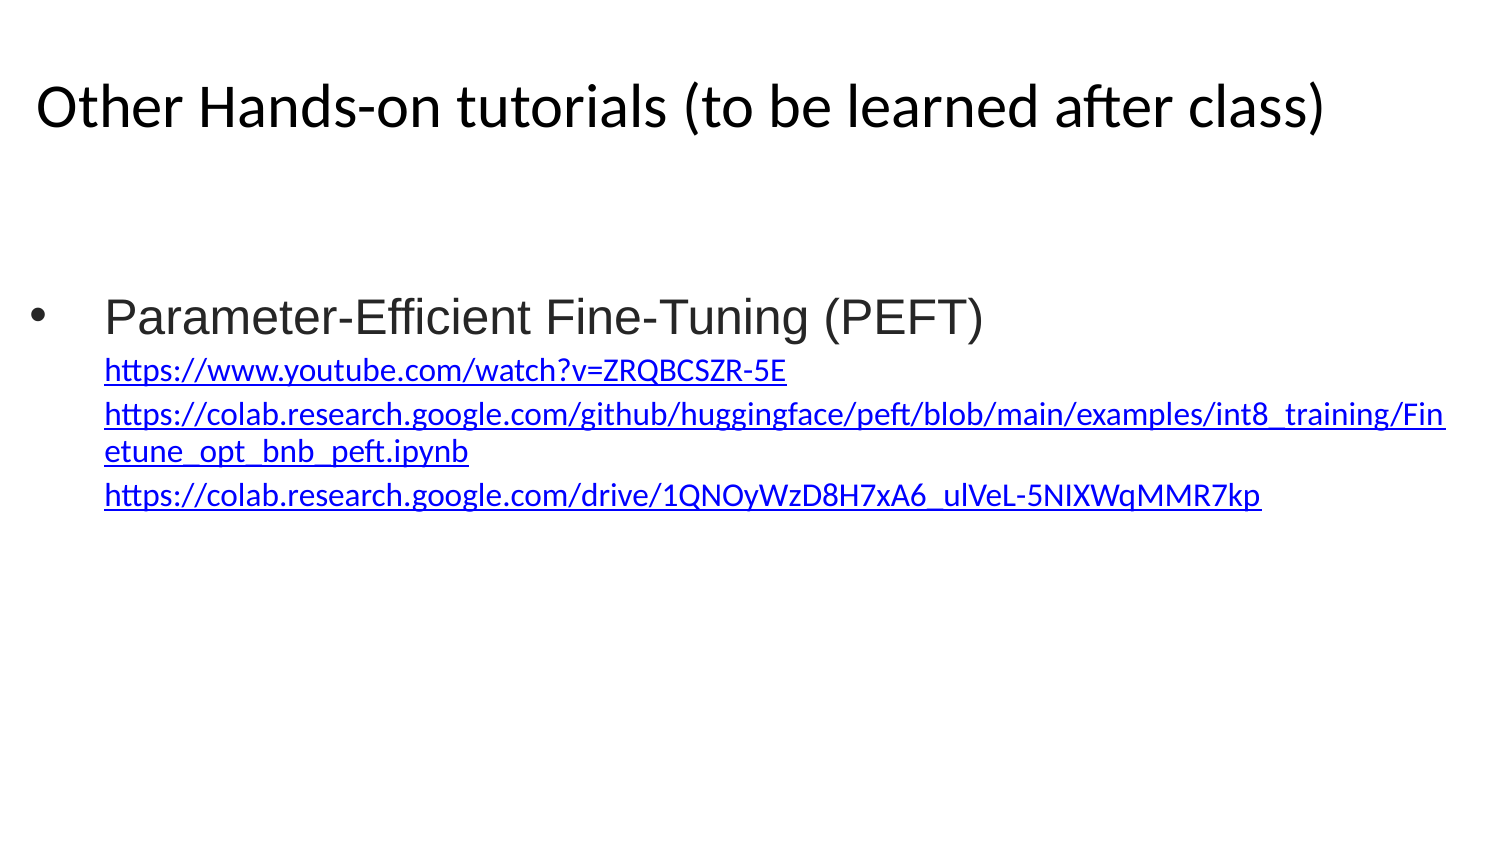

Other Hands-on tutorials (to be learned after class)
Parameter-Efficient Fine-Tuning (PEFT)
https://www.youtube.com/watch?v=ZRQBCSZR-5E
https://colab.research.google.com/github/huggingface/peft/blob/main/examples/int8_training/Finetune_opt_bnb_peft.ipynb
https://colab.research.google.com/drive/1QNOyWzD8H7xA6_ulVeL-5NIXWqMMR7kp